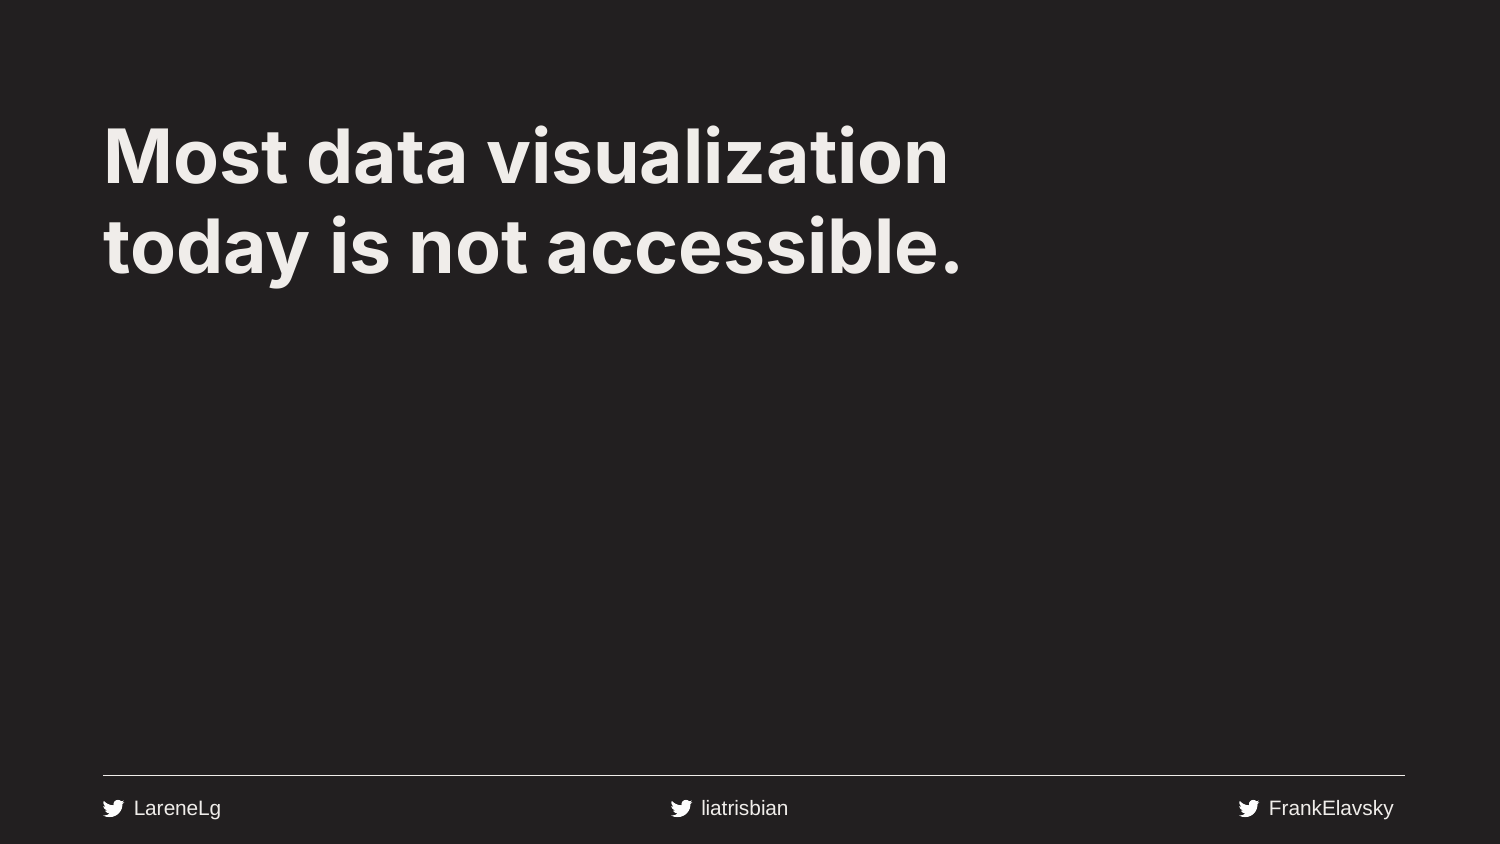

# Most data visualization today is not accessible.